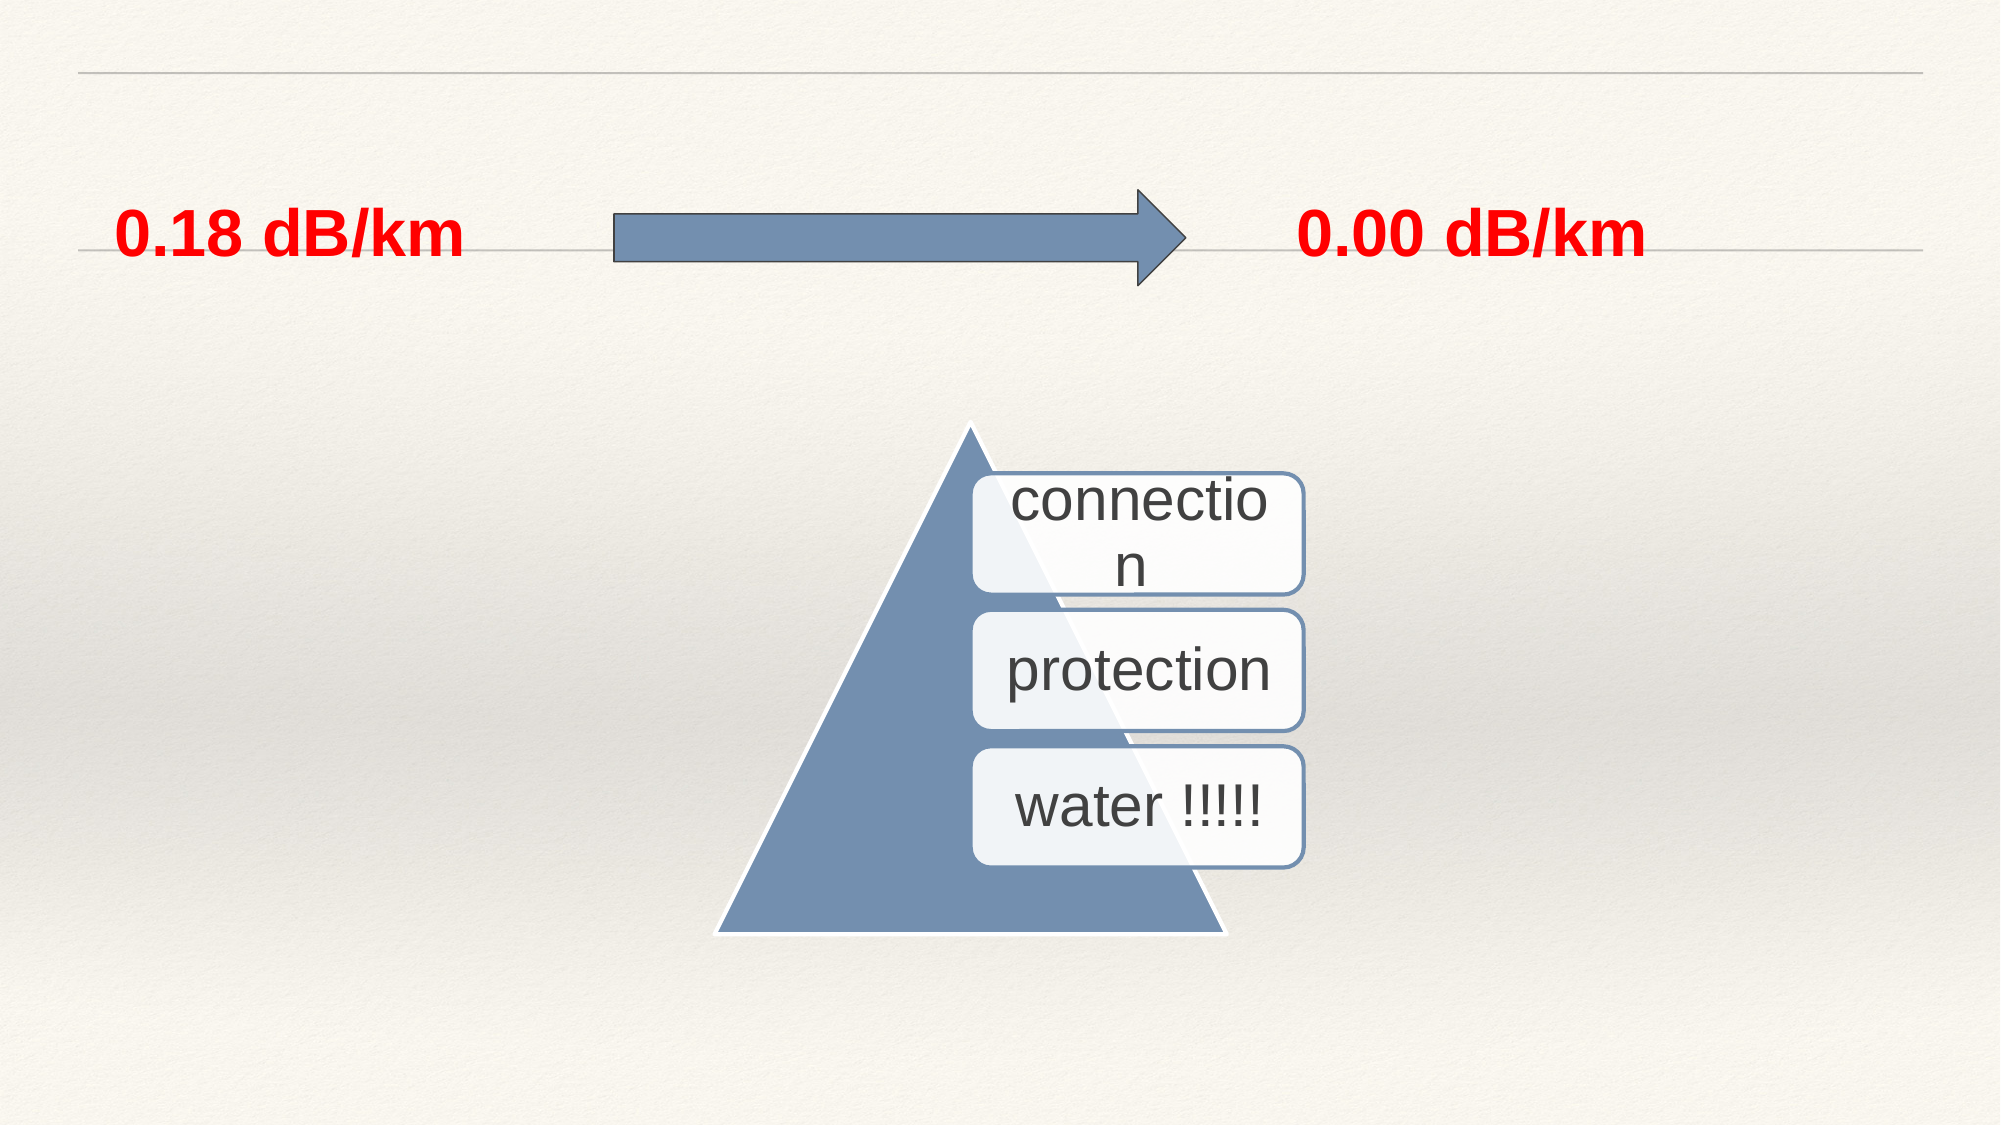

0.18 dB/km
0.00 dB/km

connection
protection
water !!!!!